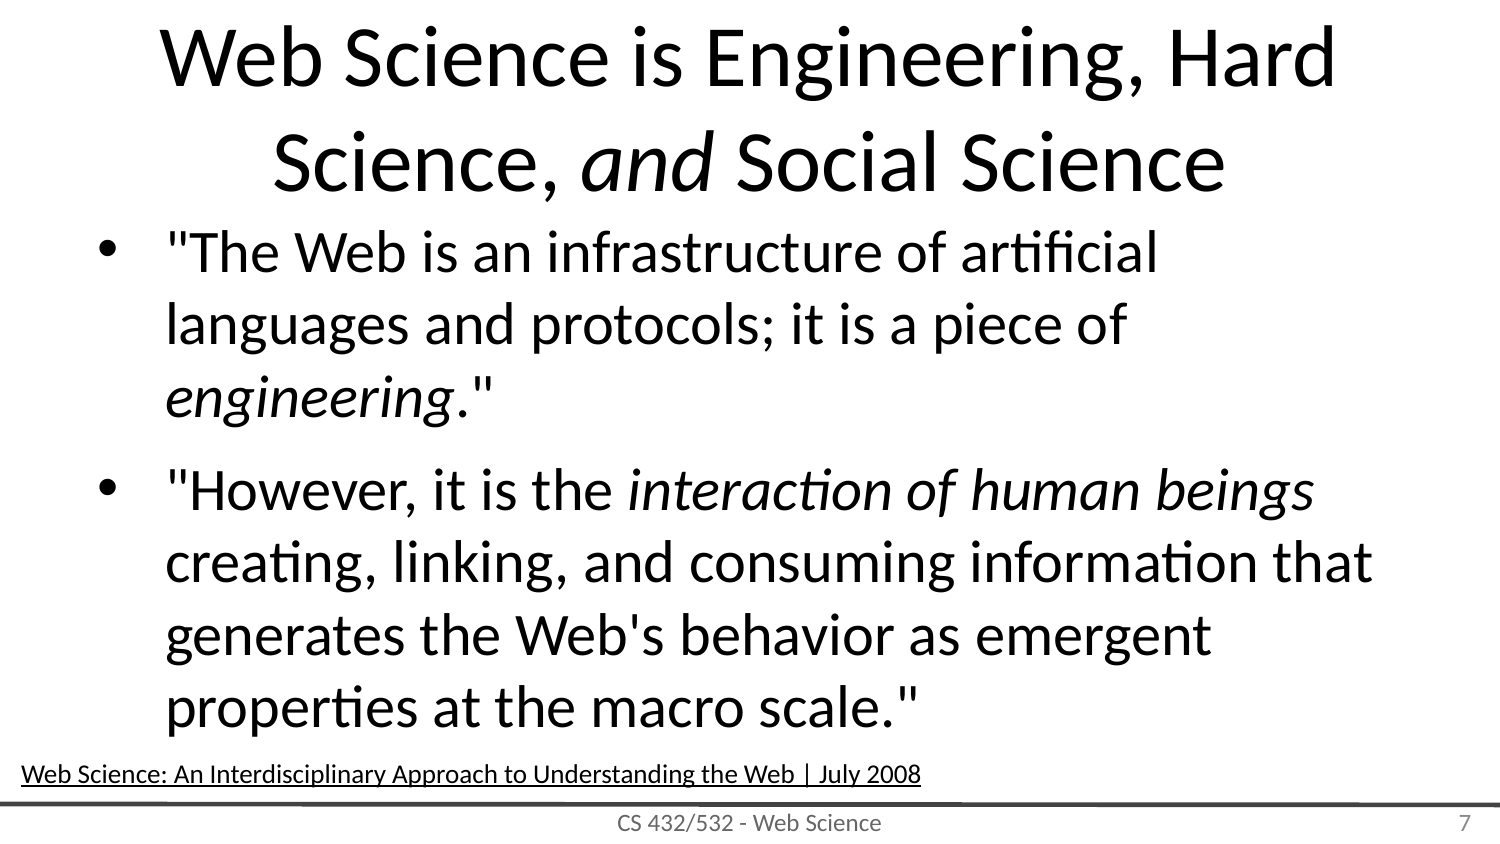

# Web Science is Engineering, Hard Science, and Social Science
"The Web is an infrastructure of artificial languages and protocols; it is a piece of engineering."
"However, it is the interaction of human beings creating, linking, and consuming information that generates the Web's behavior as emergent properties at the macro scale."
Web Science: An Interdisciplinary Approach to Understanding the Web | July 2008
7